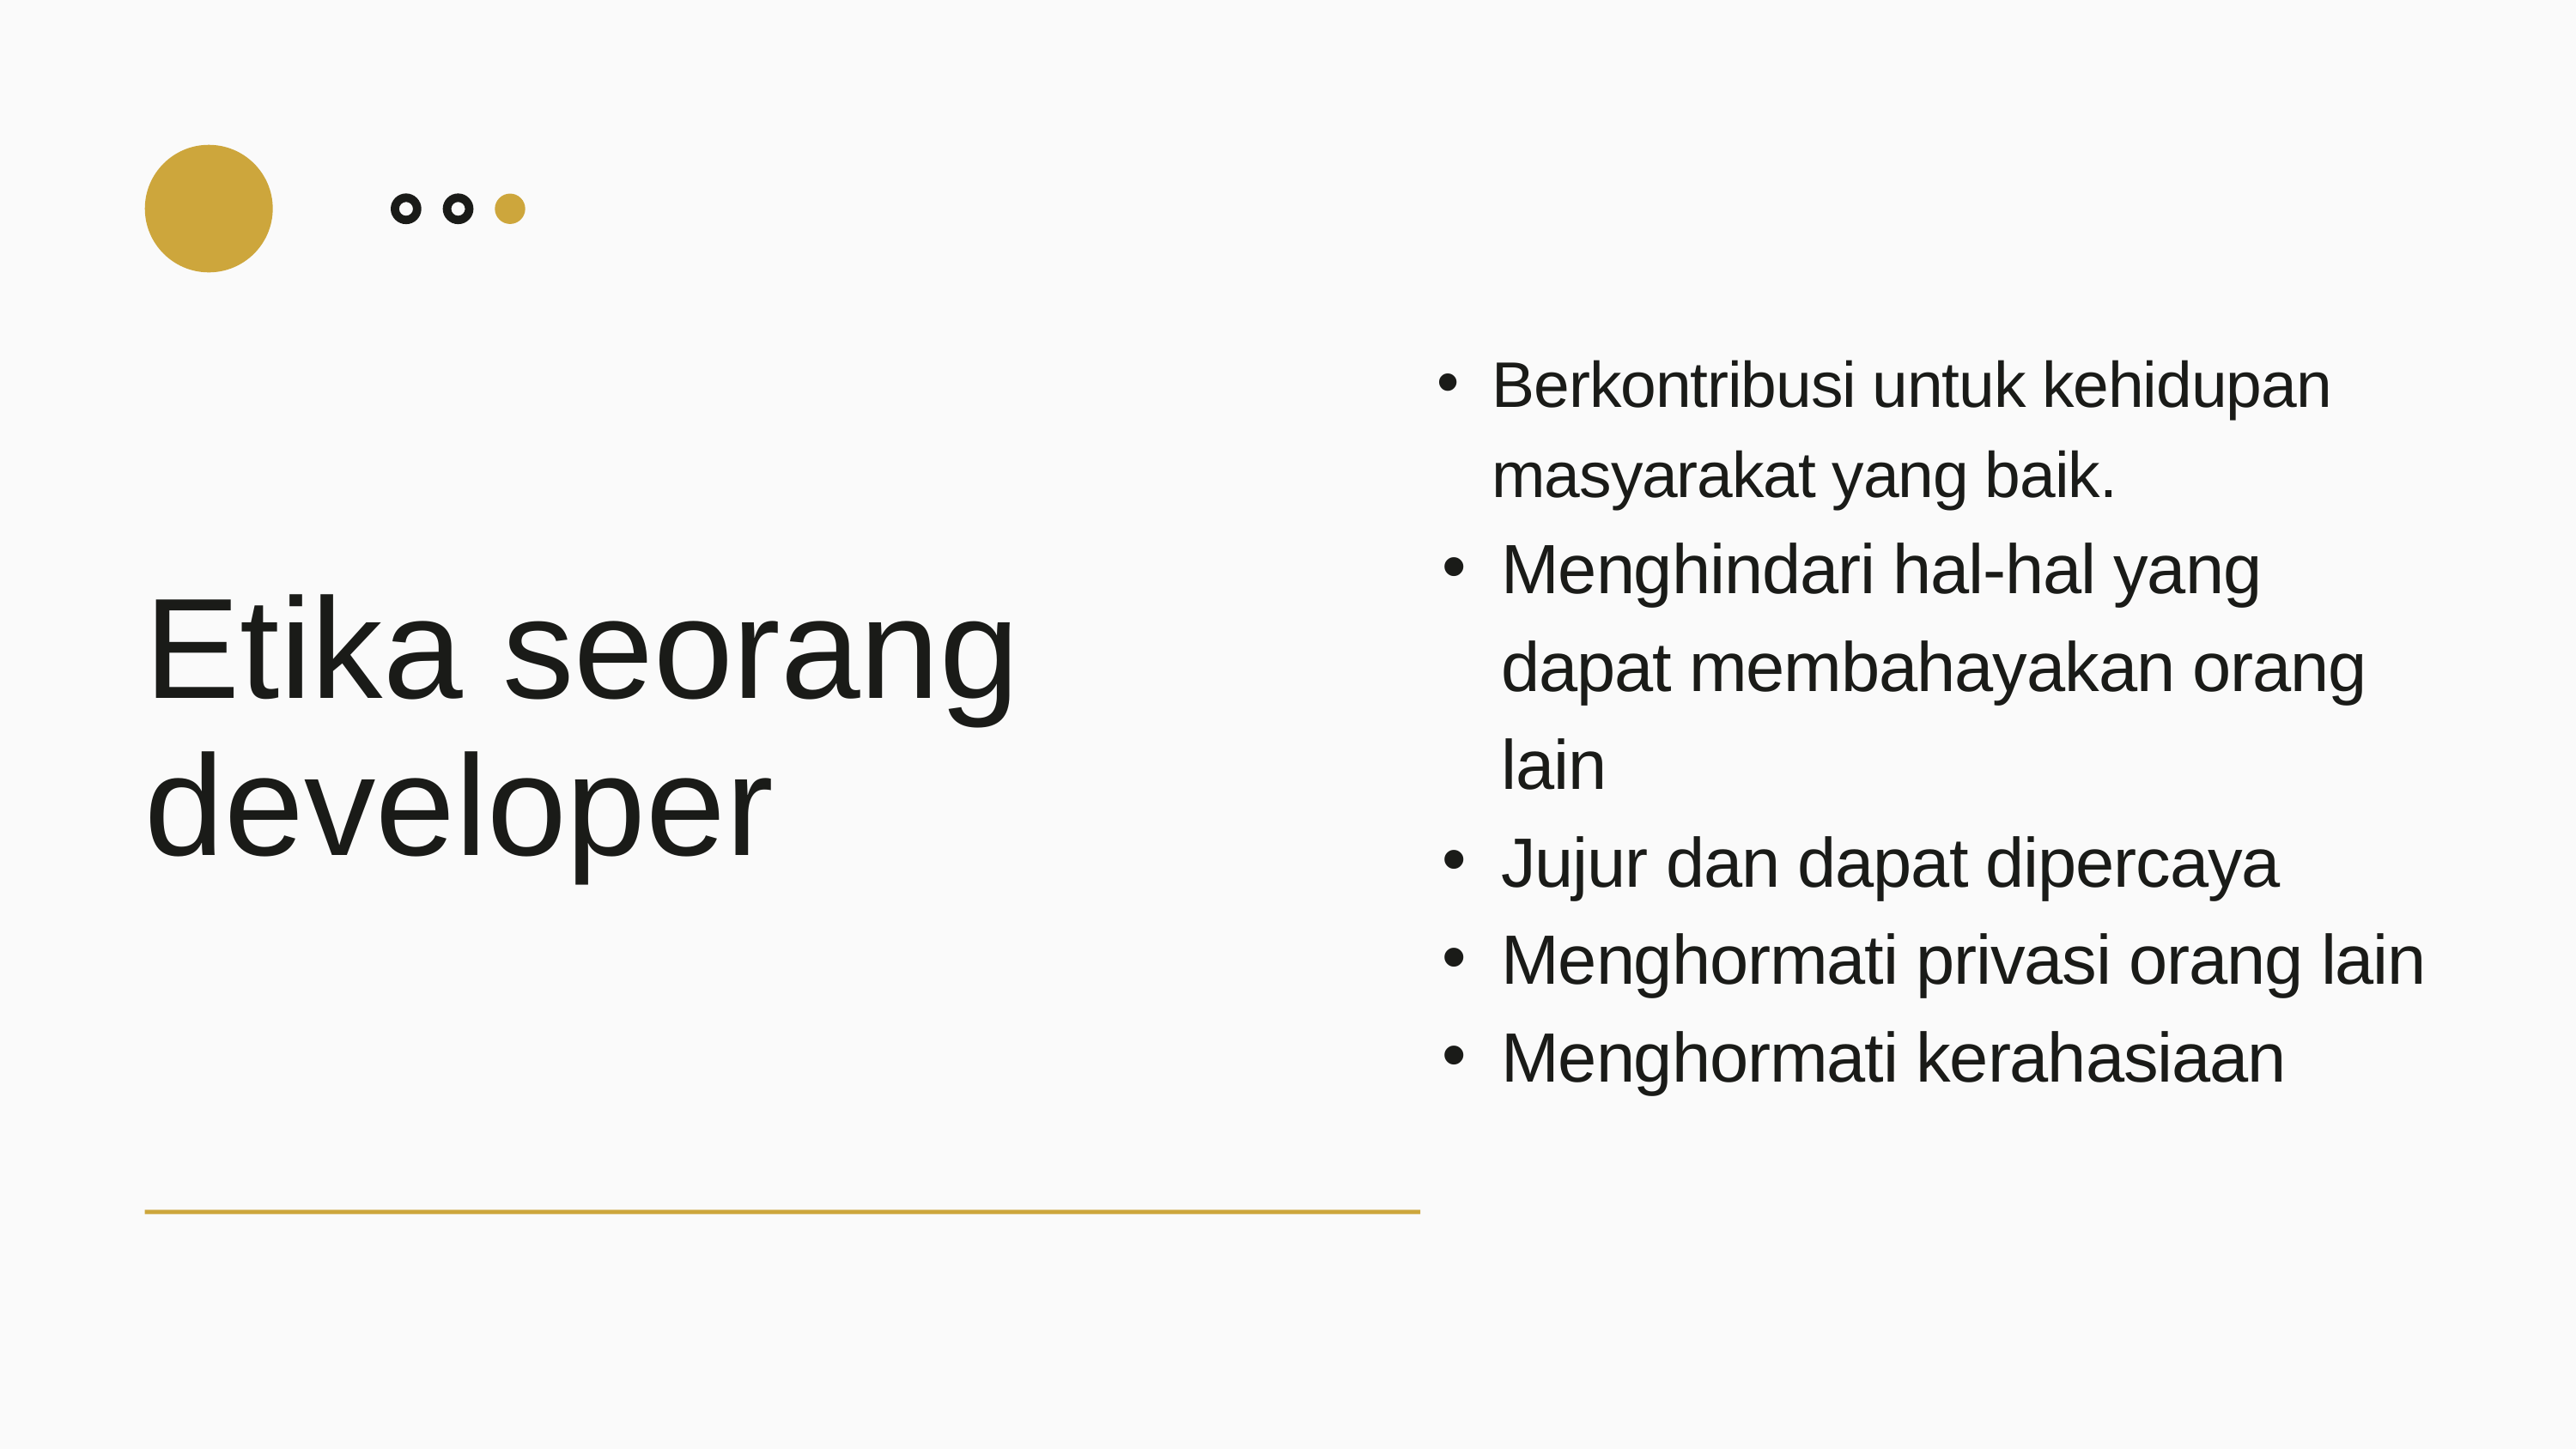

Berkontribusi untuk kehidupan masyarakat yang baik.
Menghindari hal-hal yang dapat membahayakan orang lain
Jujur dan dapat dipercaya
Menghormati privasi orang lain
Menghormati kerahasiaan
Etika seorang developer